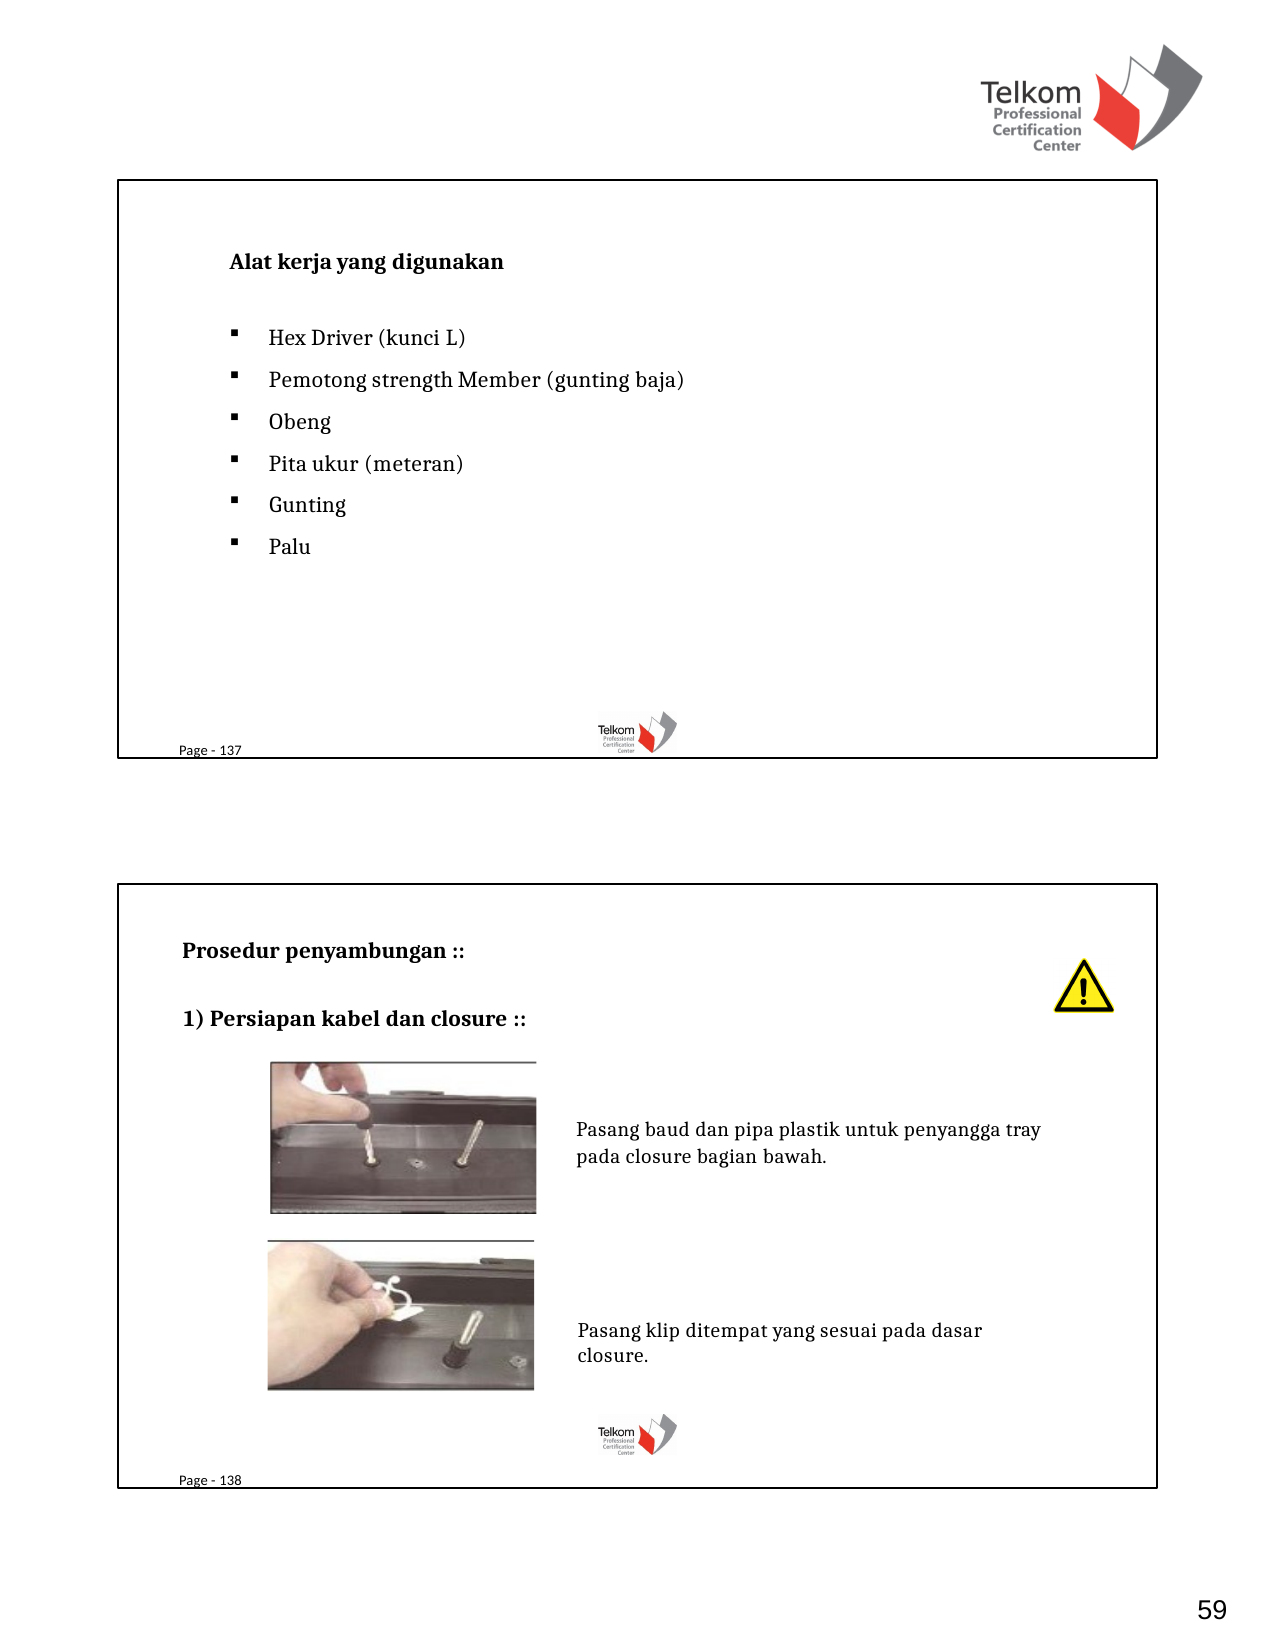

Alat kerja yang digunakan

Hex Driver (kunci L)
Pemotong strength Member (gunting baja)
Obeng
Pita ukur (meteran)
Gunting
Palu

Page - 137

Prosedur penyambungan ::

1) Persiapan kabel dan closure ::

Pasang baud dan pipa plastik untuk penyangga tray  pada closure bagian bawah.

Pasang klip ditempat yang sesuai pada dasar closure.

Page - 138

59